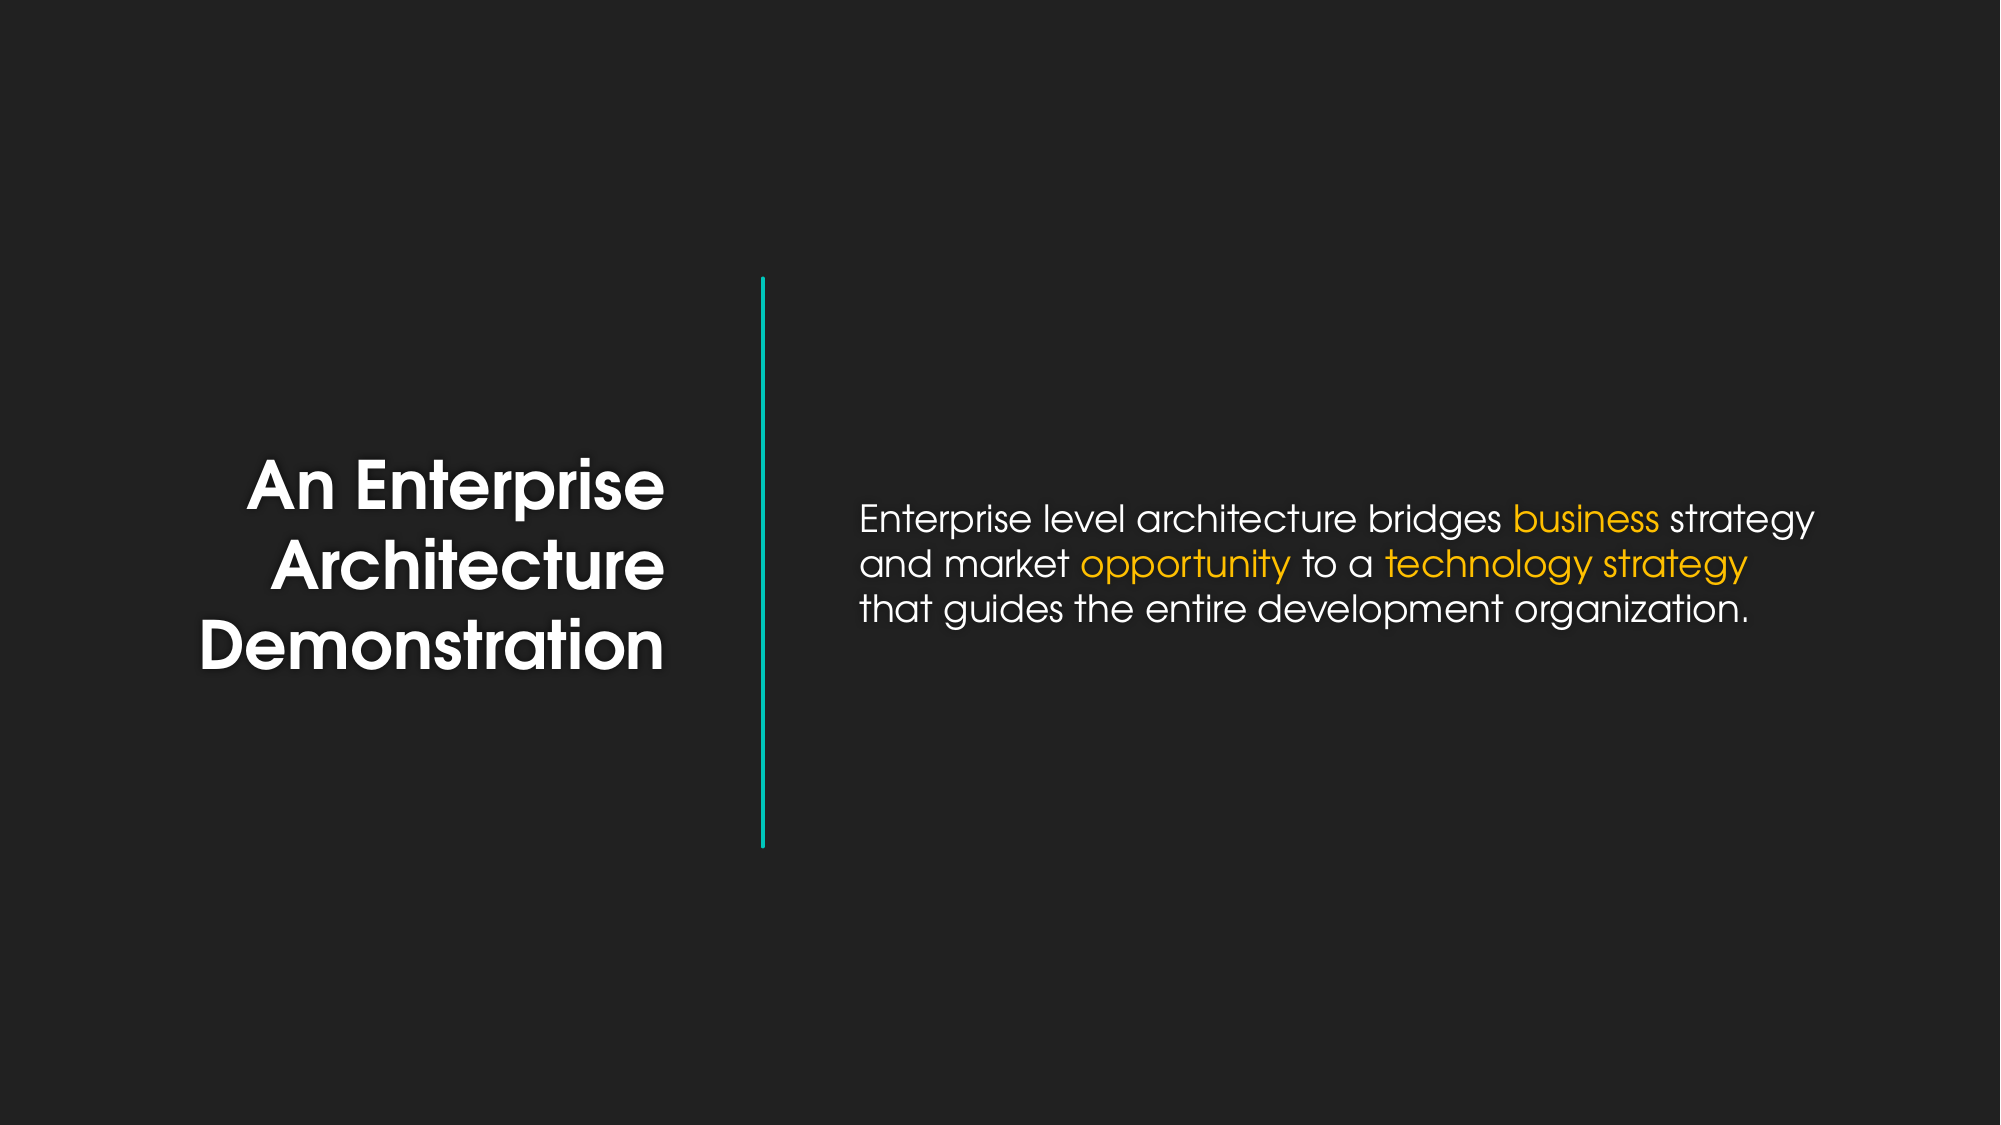

Enterprise level architecture bridges business strategy and market opportunity to a technology strategy that guides the entire development organization.
# An Enterprise Architecture Demonstration